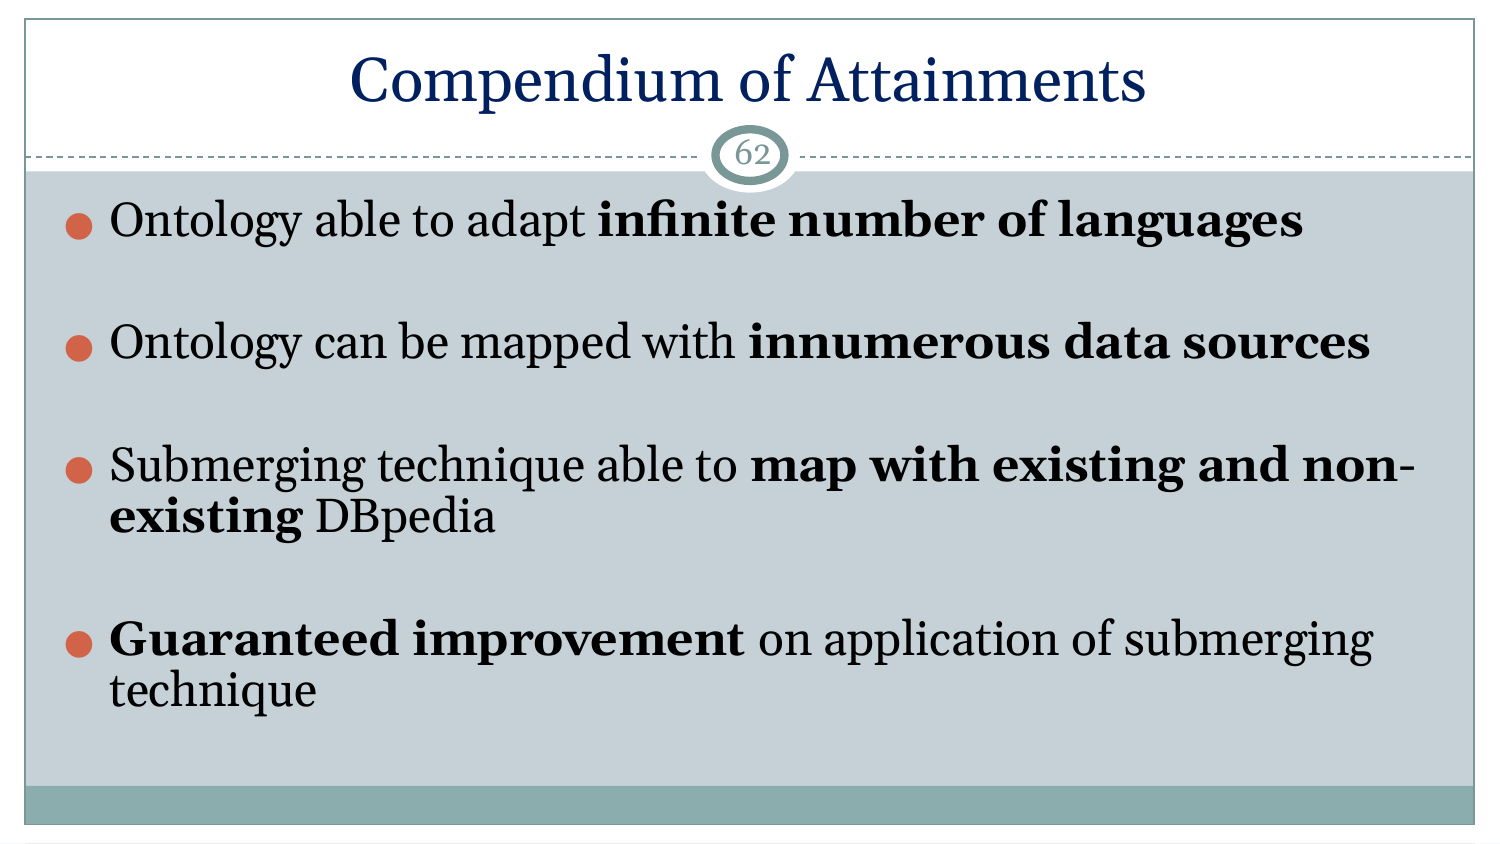

# Compendium of Attainments
62
Ontology able to adapt infinite number of languages

Ontology can be mapped with innumerous data sources

Submerging technique able to map with existing and non-existing DBpedia

Guaranteed improvement on application of submerging technique